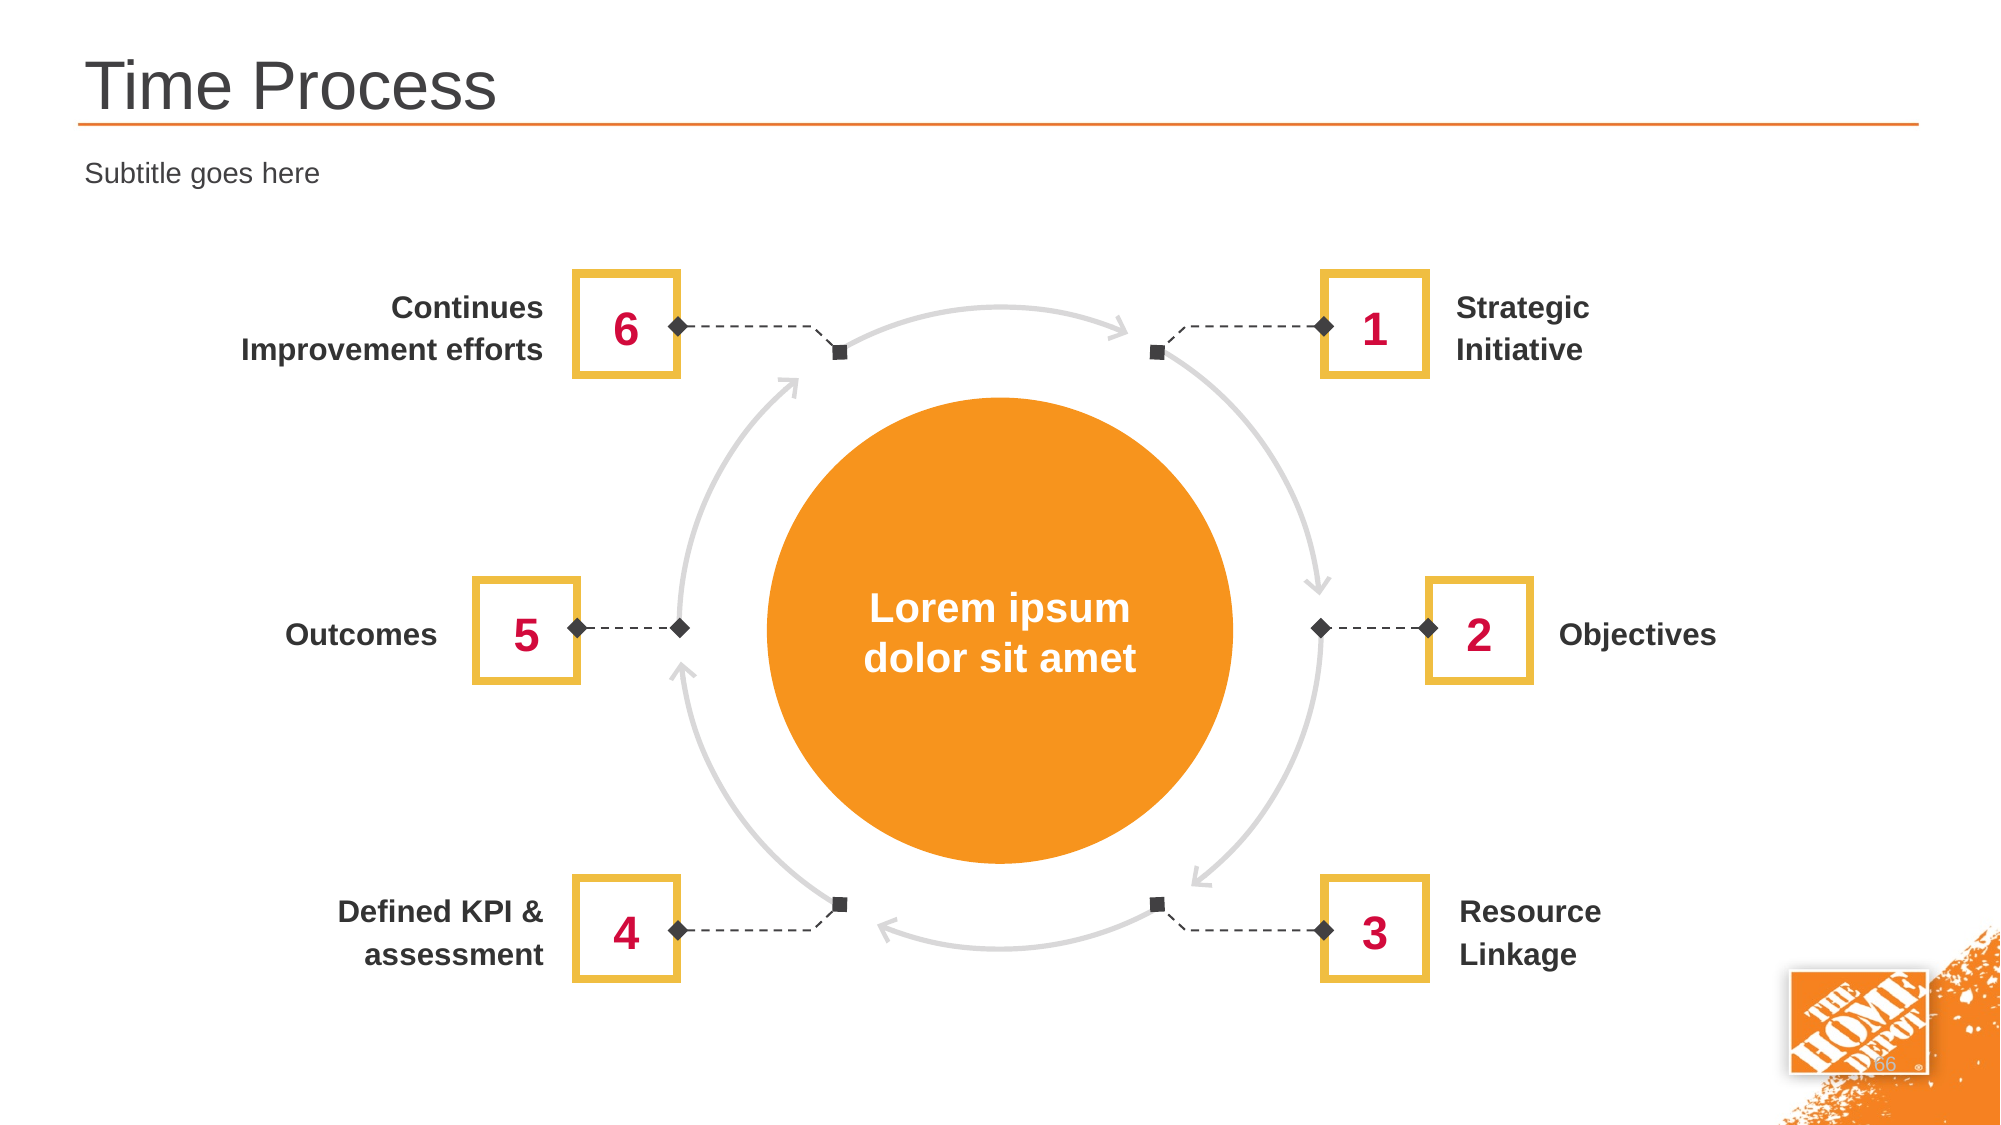

# Time Process
Subtitle goes here
6
1
Continues
Improvement efforts
Strategic
Initiative

Lorem ipsum dolor sit amet
5
2
Outcomes
Objectives
4
3
Defined KPI &
assessment
Resource
Linkage

66